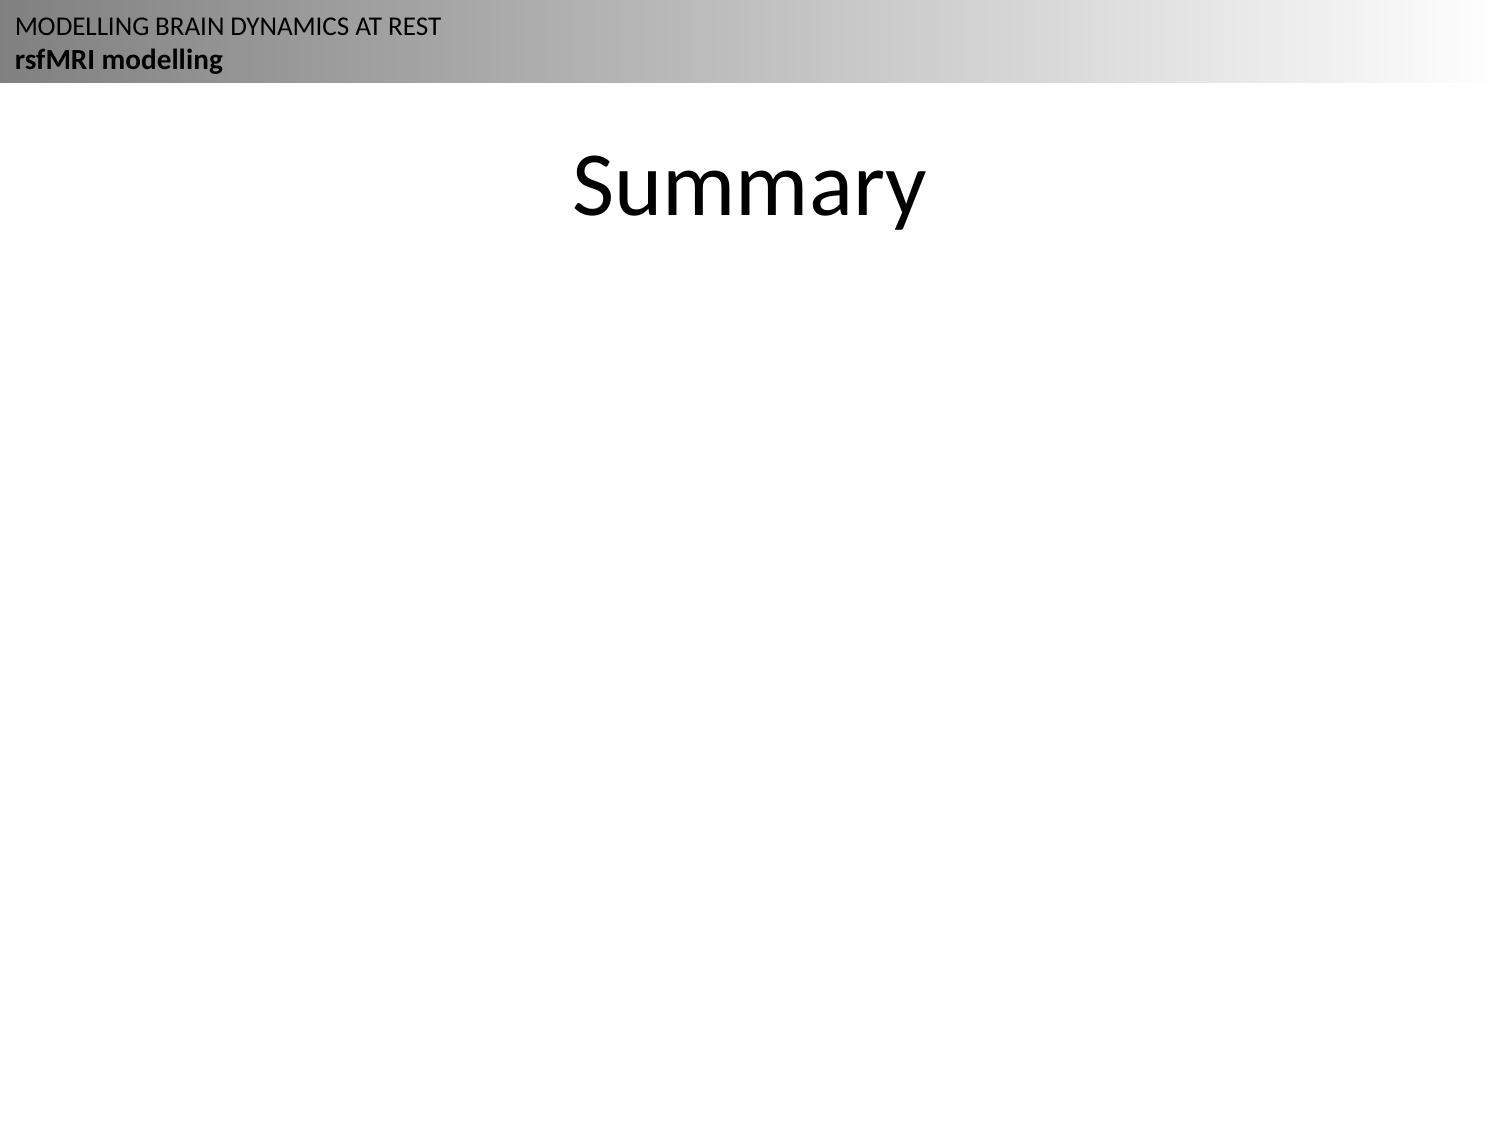

MODELLING BRAIN DYNAMICS AT REST
rsfMRI modelling
# Summary